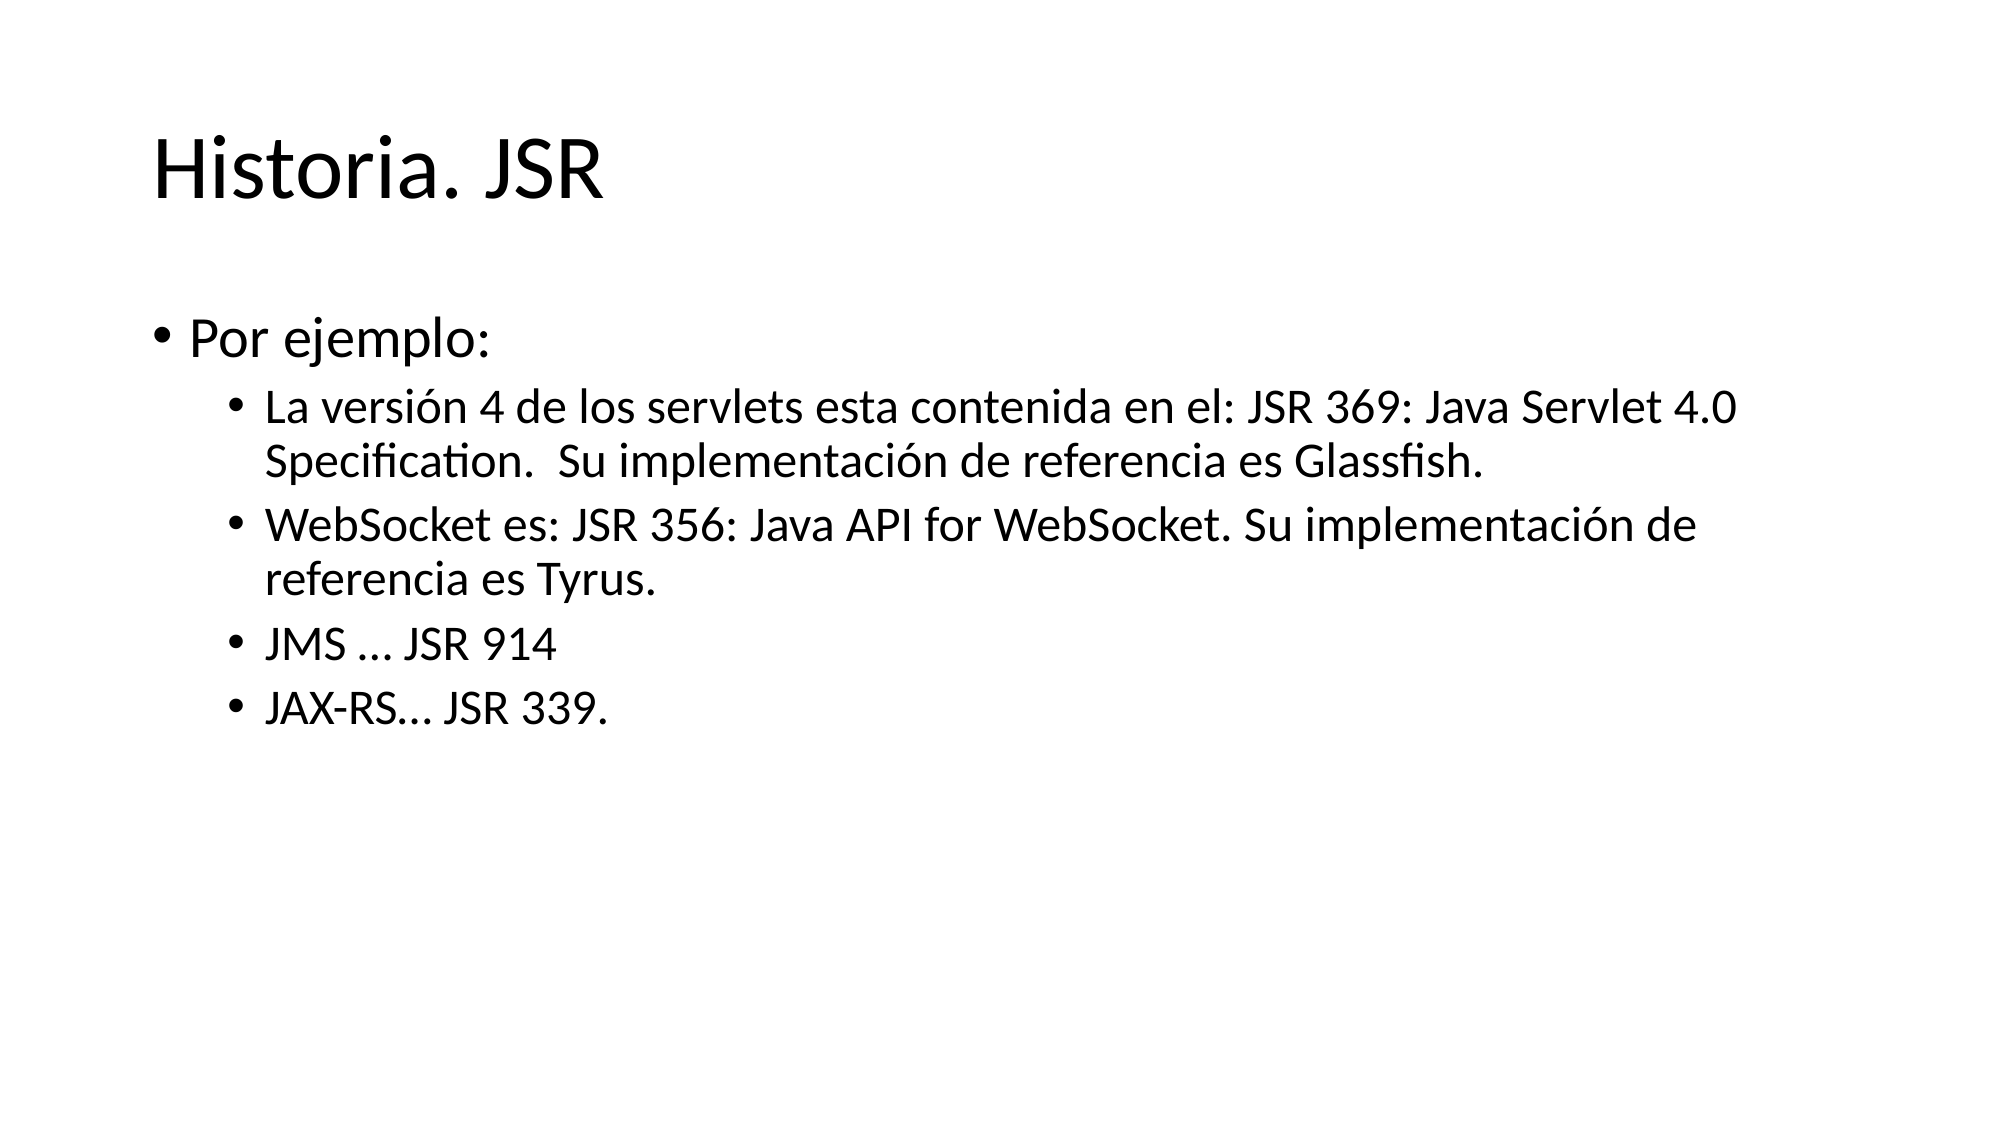

# Historia. JSR
Por ejemplo:
La versión 4 de los servlets esta contenida en el: JSR 369: Java Servlet 4.0 Specification.  Su implementación de referencia es Glassfish.
WebSocket es: JSR 356: Java API for WebSocket. Su implementación de referencia es Tyrus.
JMS … JSR 914
JAX-RS… JSR 339.